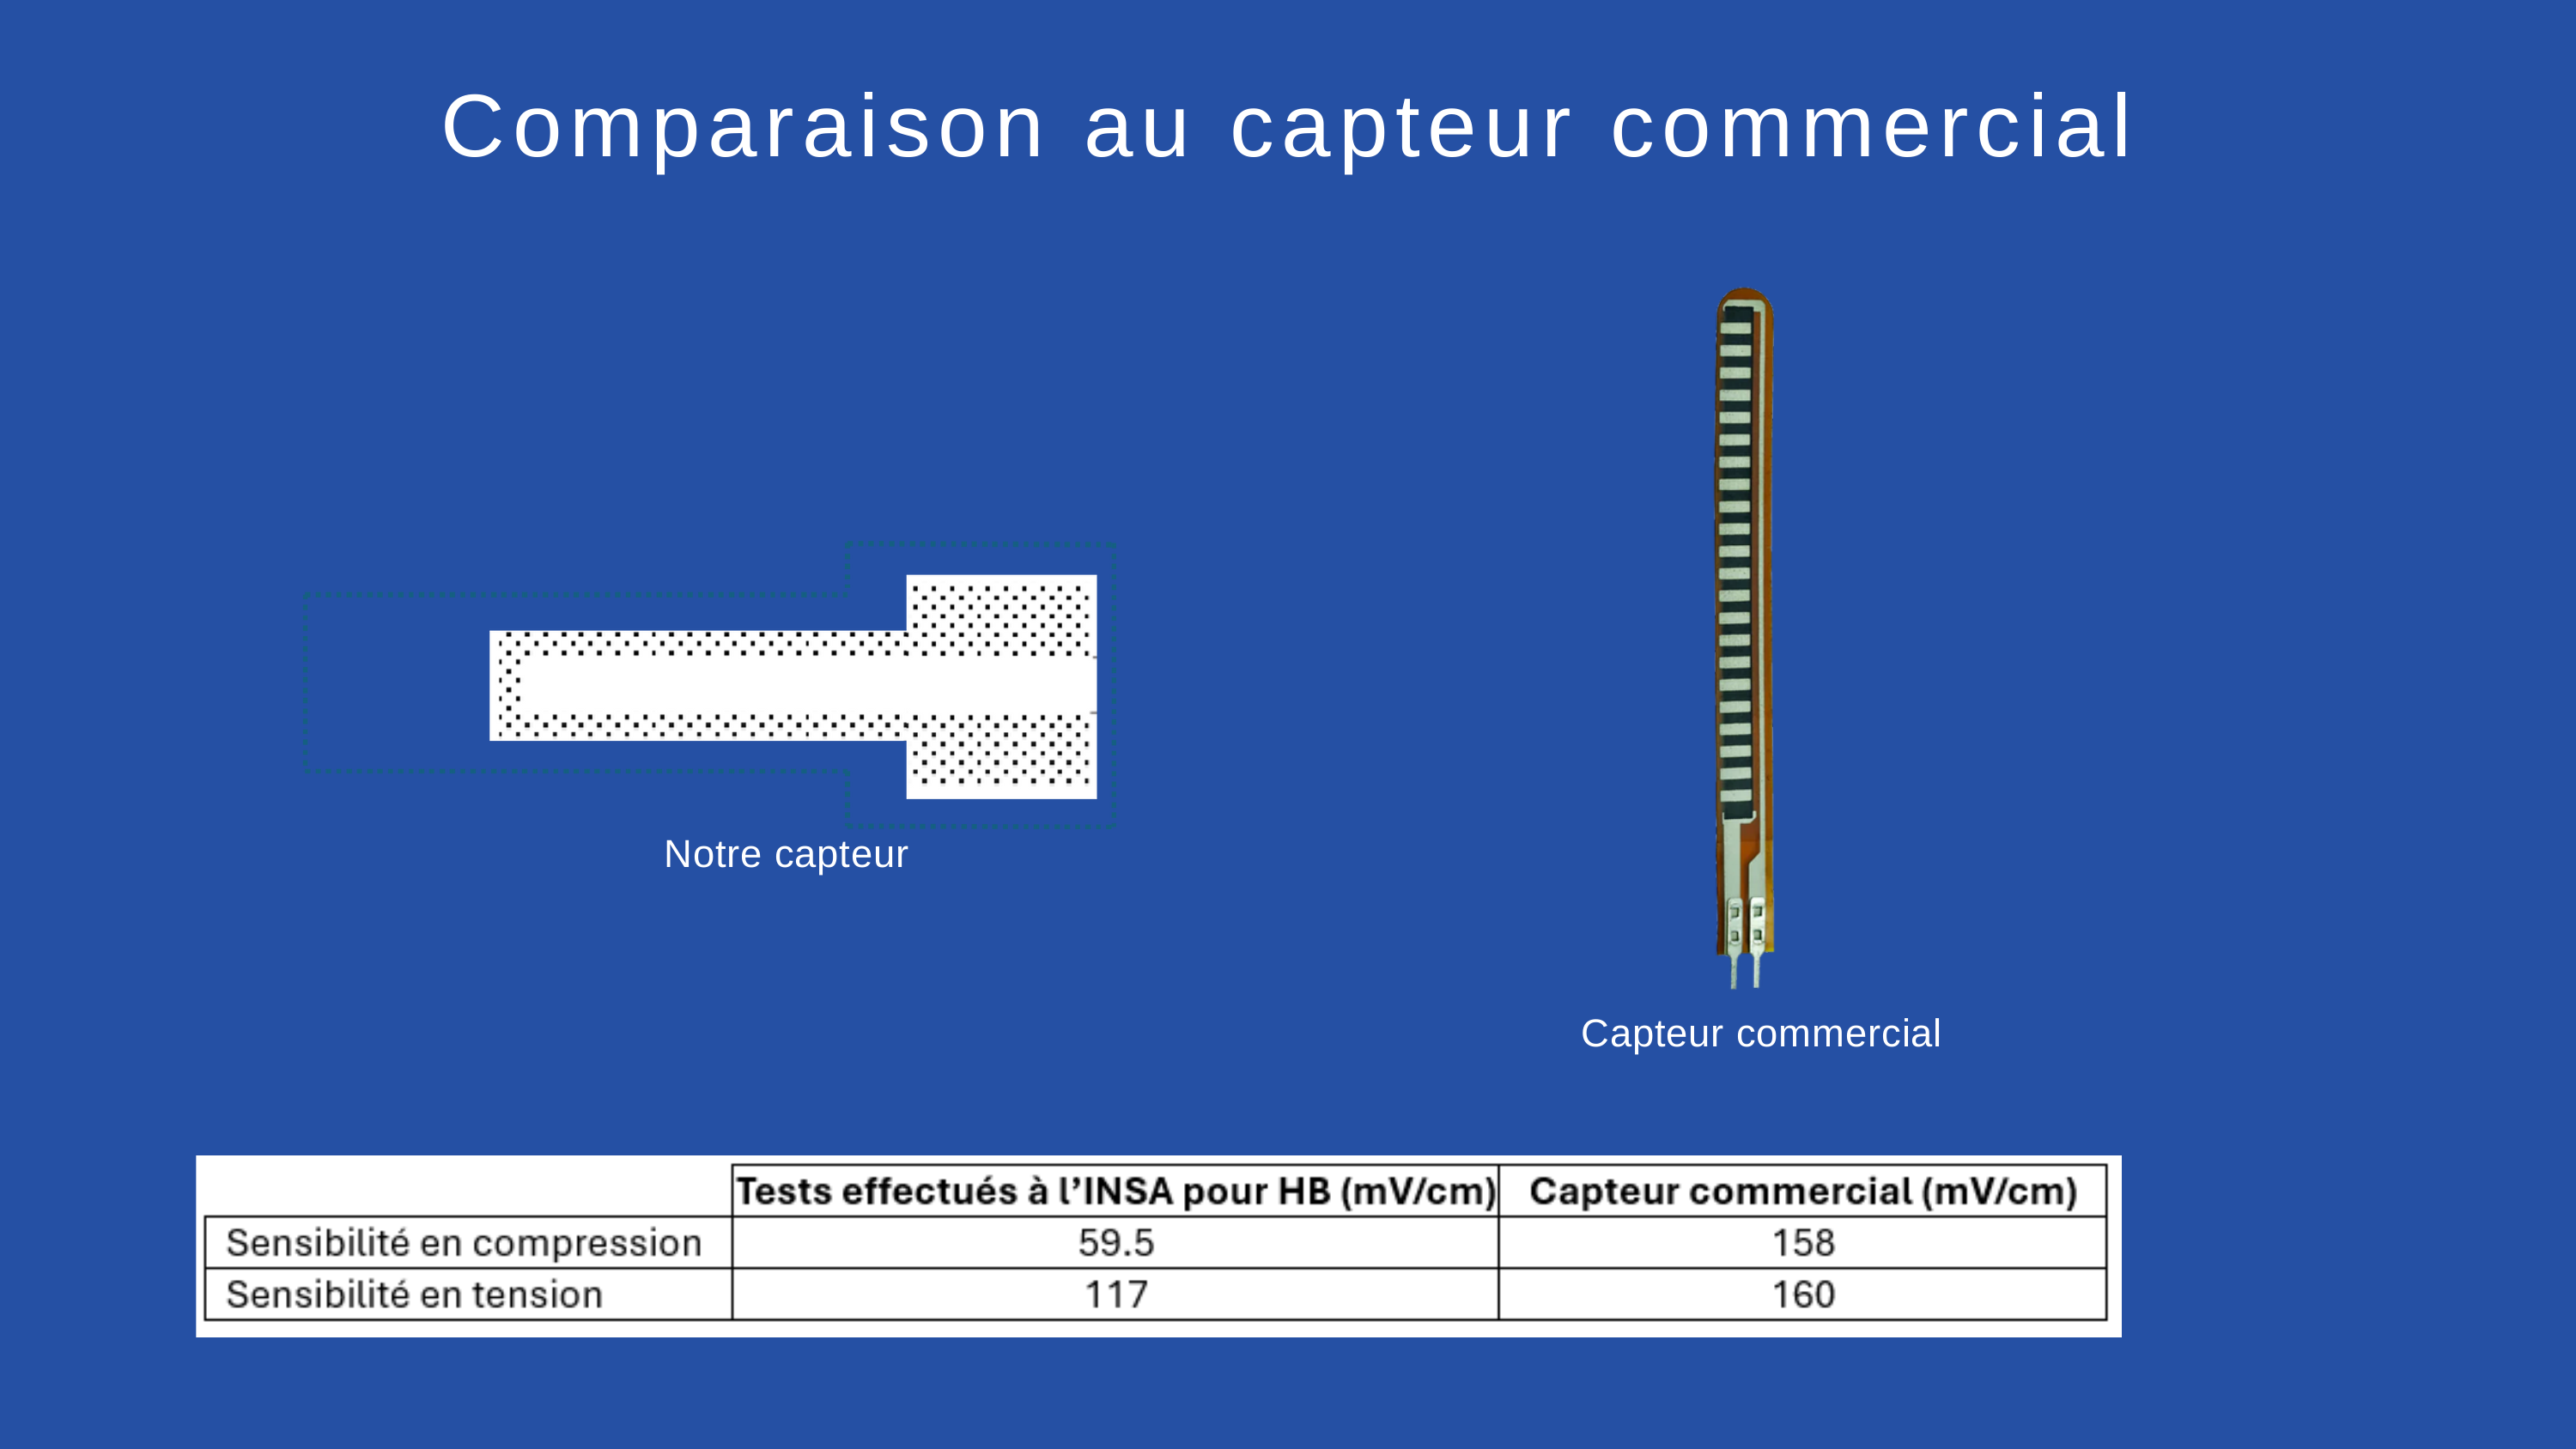

Comparaison au capteur commercial

Notre capteur
Capteur commercial